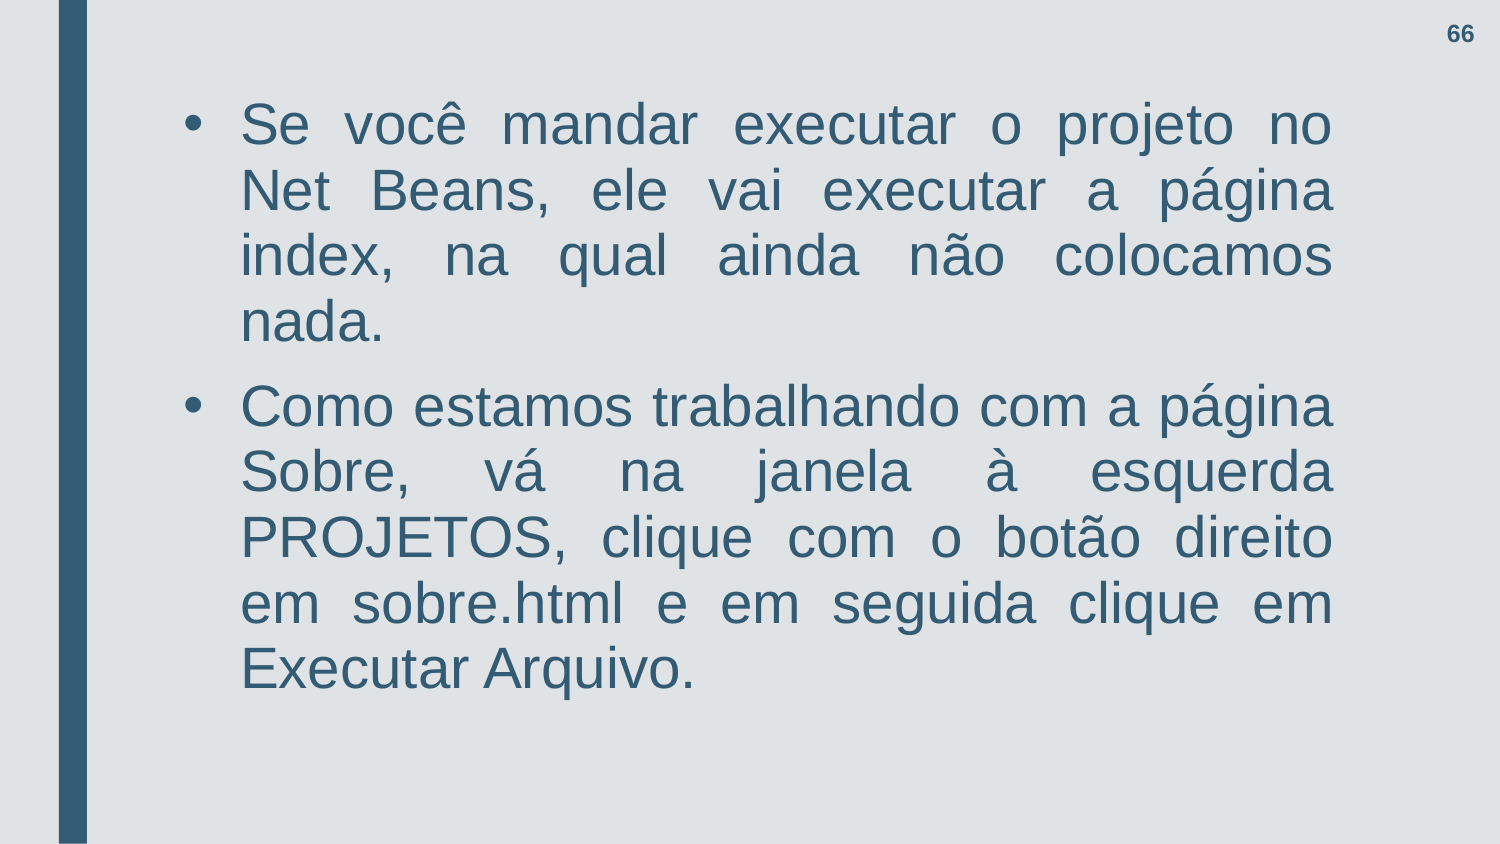

66
Se você mandar executar o projeto no Net Beans, ele vai executar a página index, na qual ainda não colocamos nada.
Como estamos trabalhando com a página Sobre, vá na janela à esquerda PROJETOS, clique com o botão direito em sobre.html e em seguida clique em Executar Arquivo.